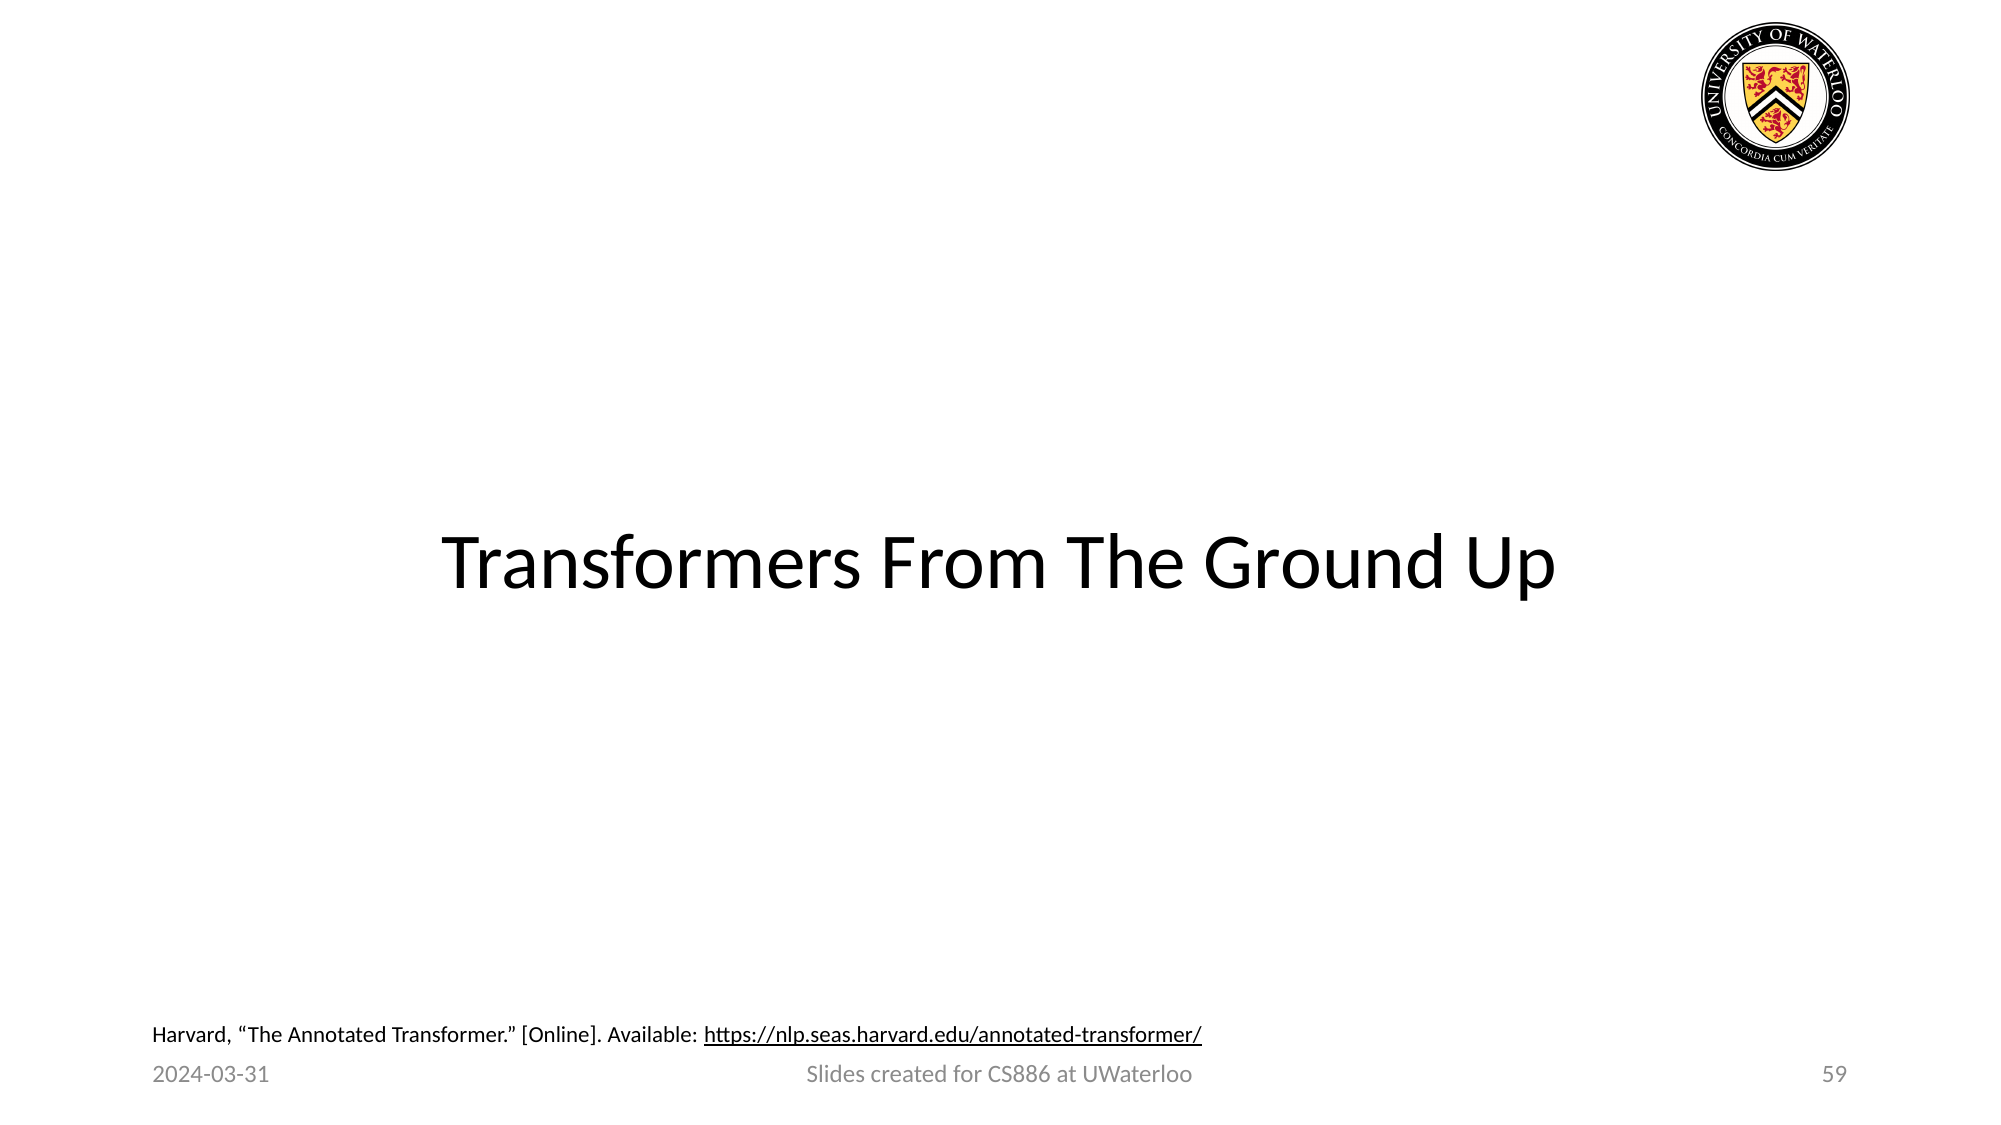

# Transformers From The Ground Up
Harvard, “The Annotated Transformer.” [Online]. Available: https://nlp.seas.harvard.edu/annotated-transformer/
2024-03-31
Slides created for CS886 at UWaterloo
59